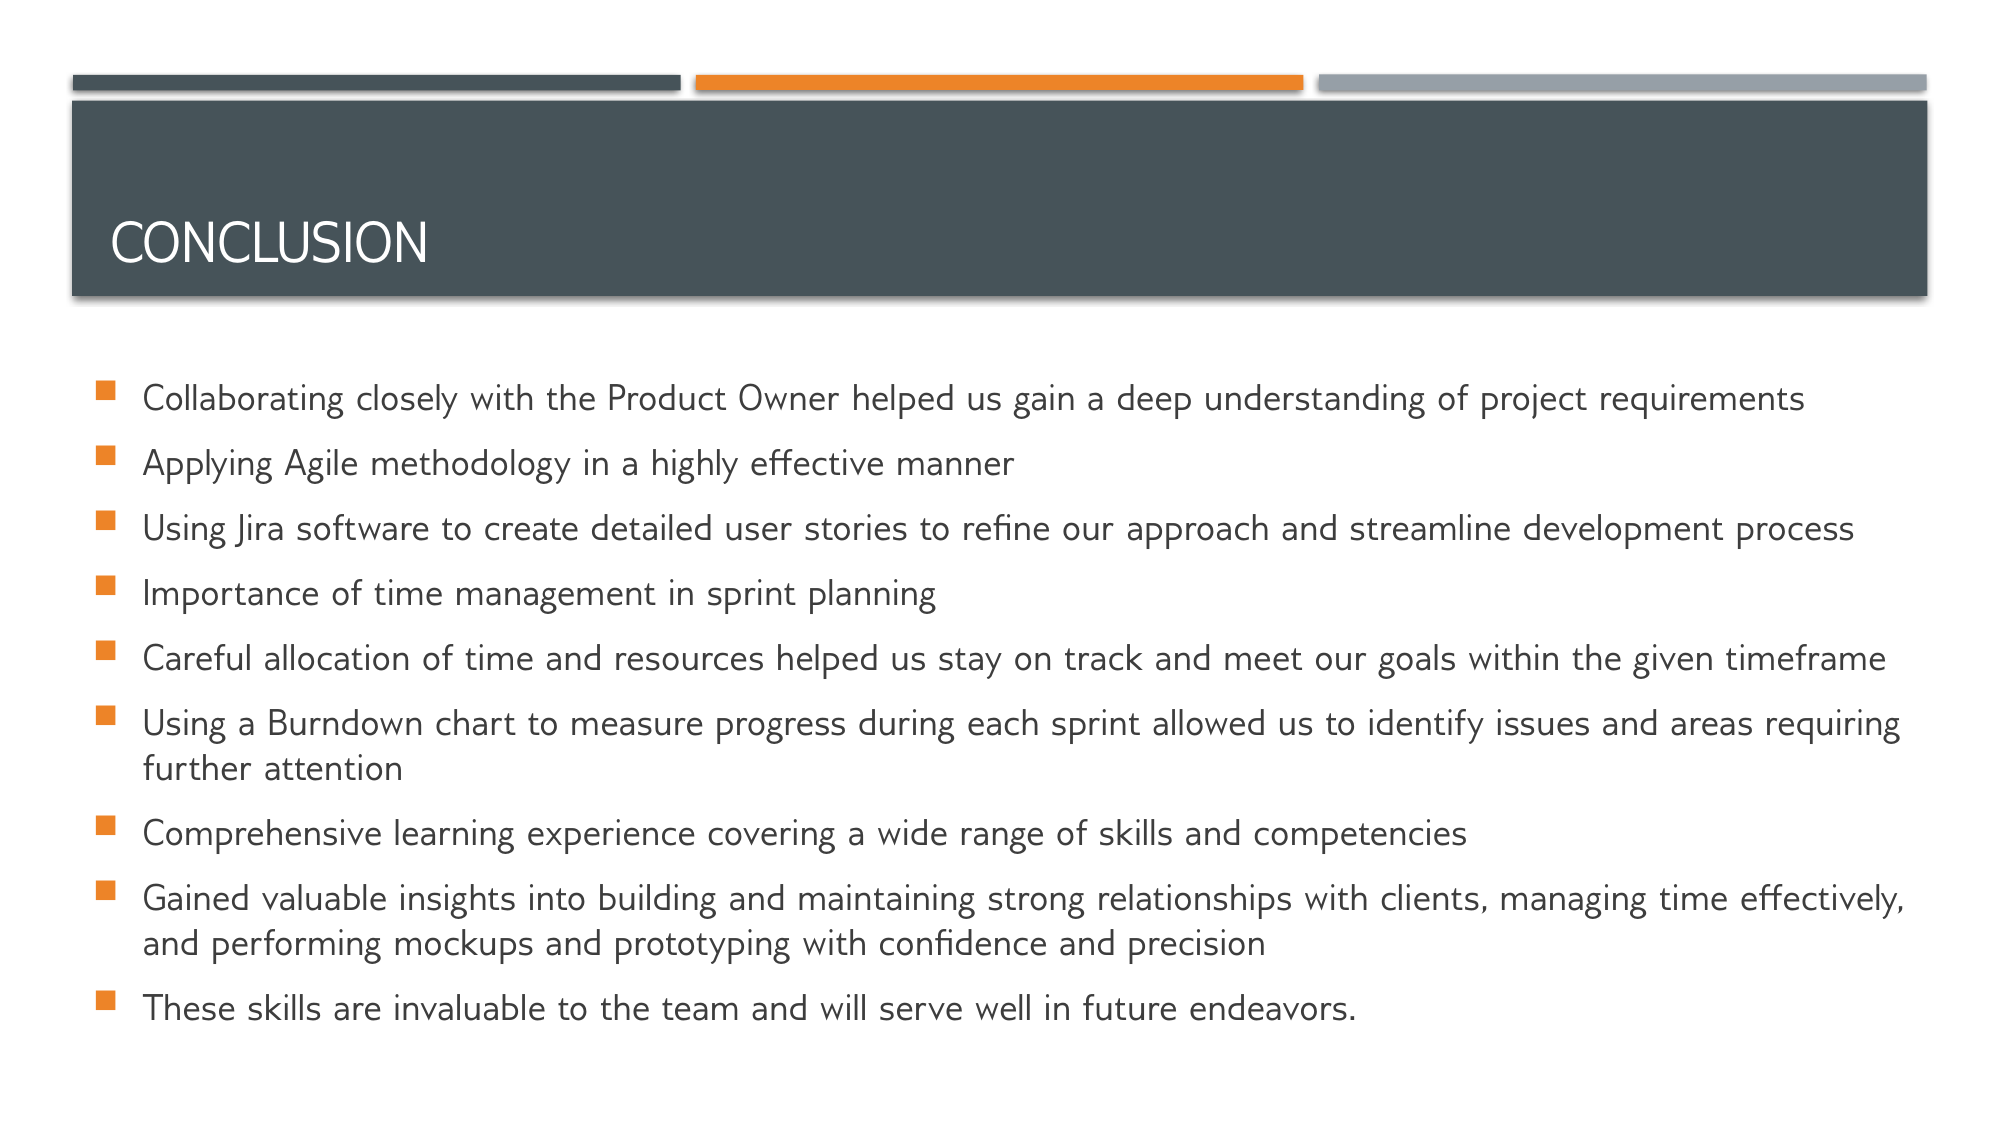

# Conclusion
Collaborating closely with the Product Owner helped us gain a deep understanding of project requirements
Applying Agile methodology in a highly effective manner
Using Jira software to create detailed user stories to refine our approach and streamline development process
Importance of time management in sprint planning
Careful allocation of time and resources helped us stay on track and meet our goals within the given timeframe
Using a Burndown chart to measure progress during each sprint allowed us to identify issues and areas requiring further attention
Comprehensive learning experience covering a wide range of skills and competencies
Gained valuable insights into building and maintaining strong relationships with clients, managing time effectively, and performing mockups and prototyping with confidence and precision
These skills are invaluable to the team and will serve well in future endeavors.